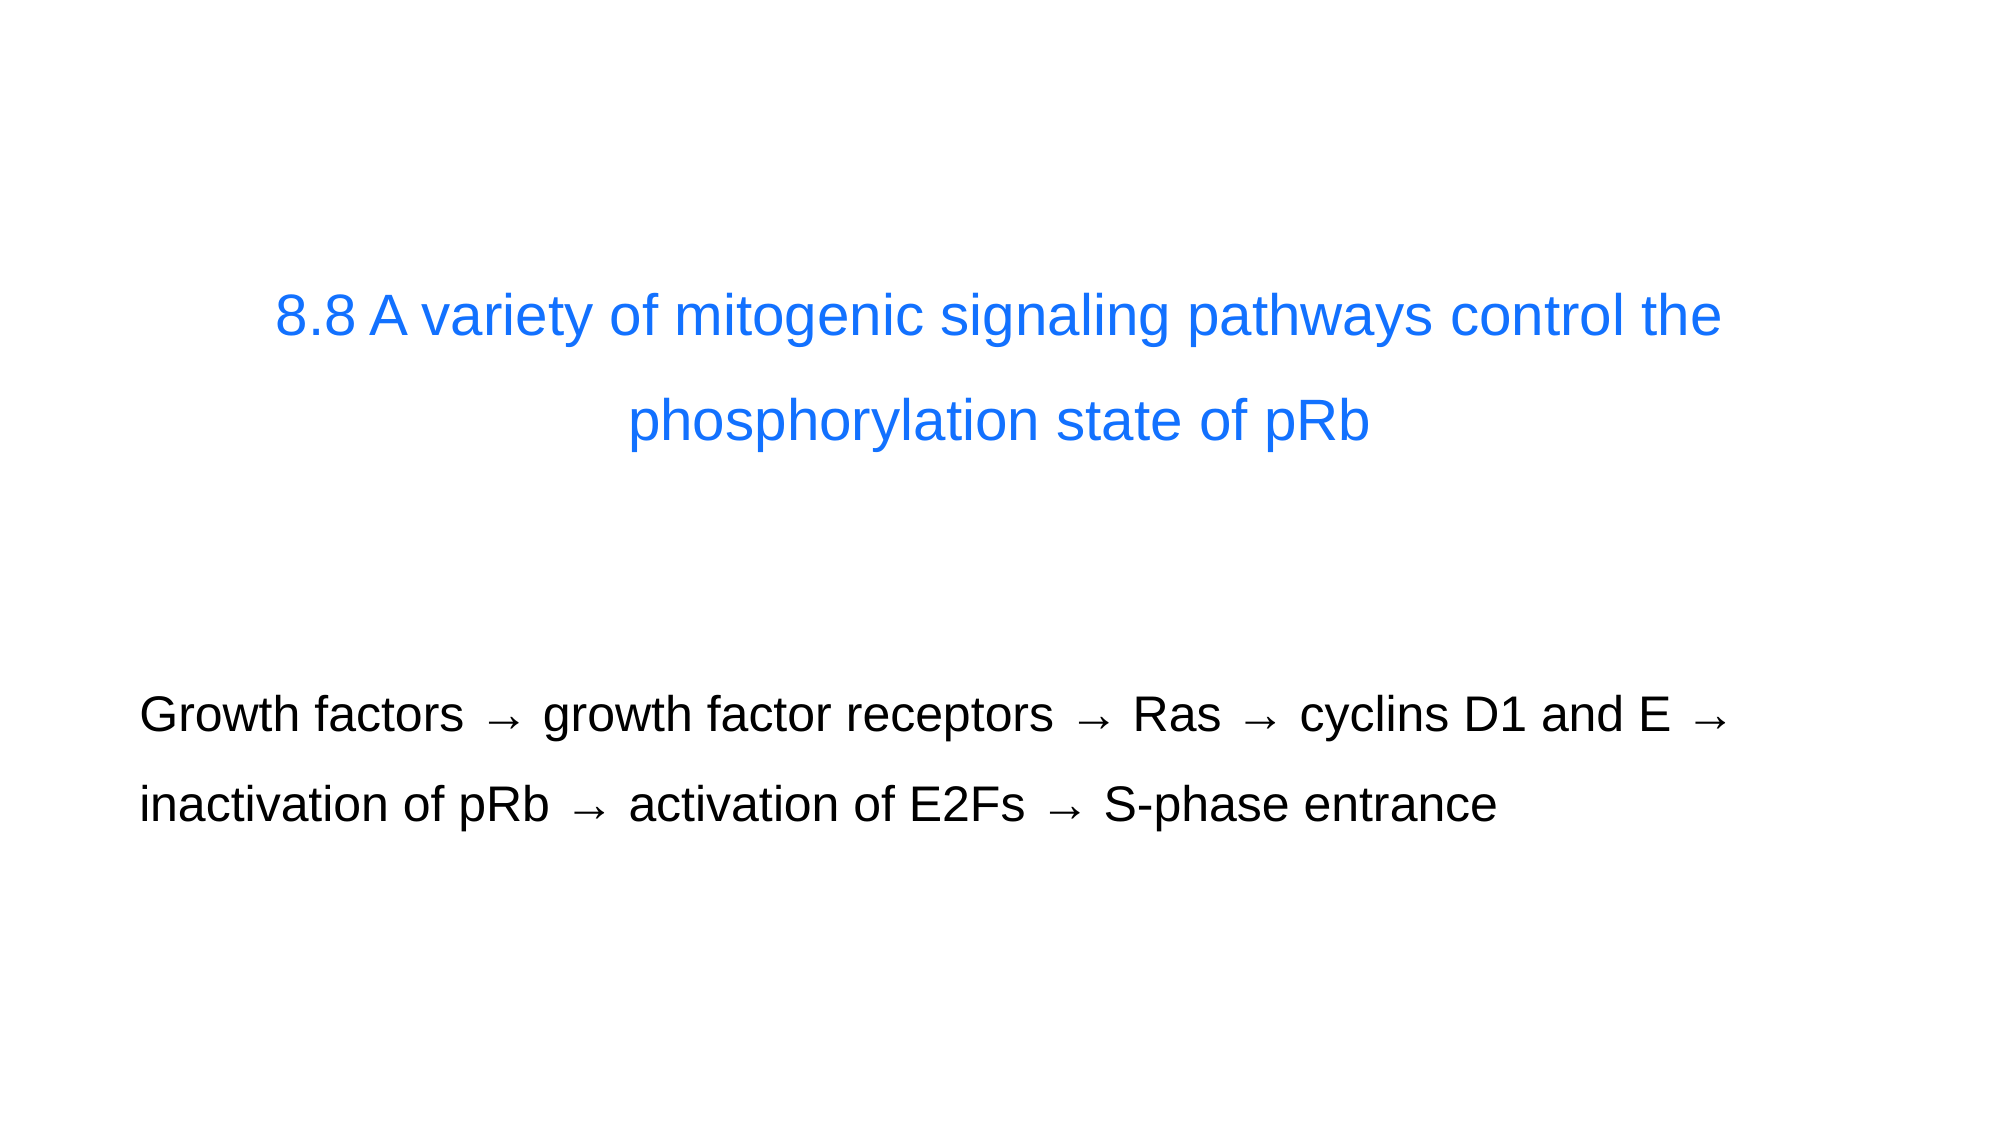

8.8 A variety of mitogenic signaling pathways control the phosphorylation state of pRb
Growth factors → growth factor receptors → Ras → cyclins D1 and E → inactivation of pRb → activation of E2Fs → S-phase entrance